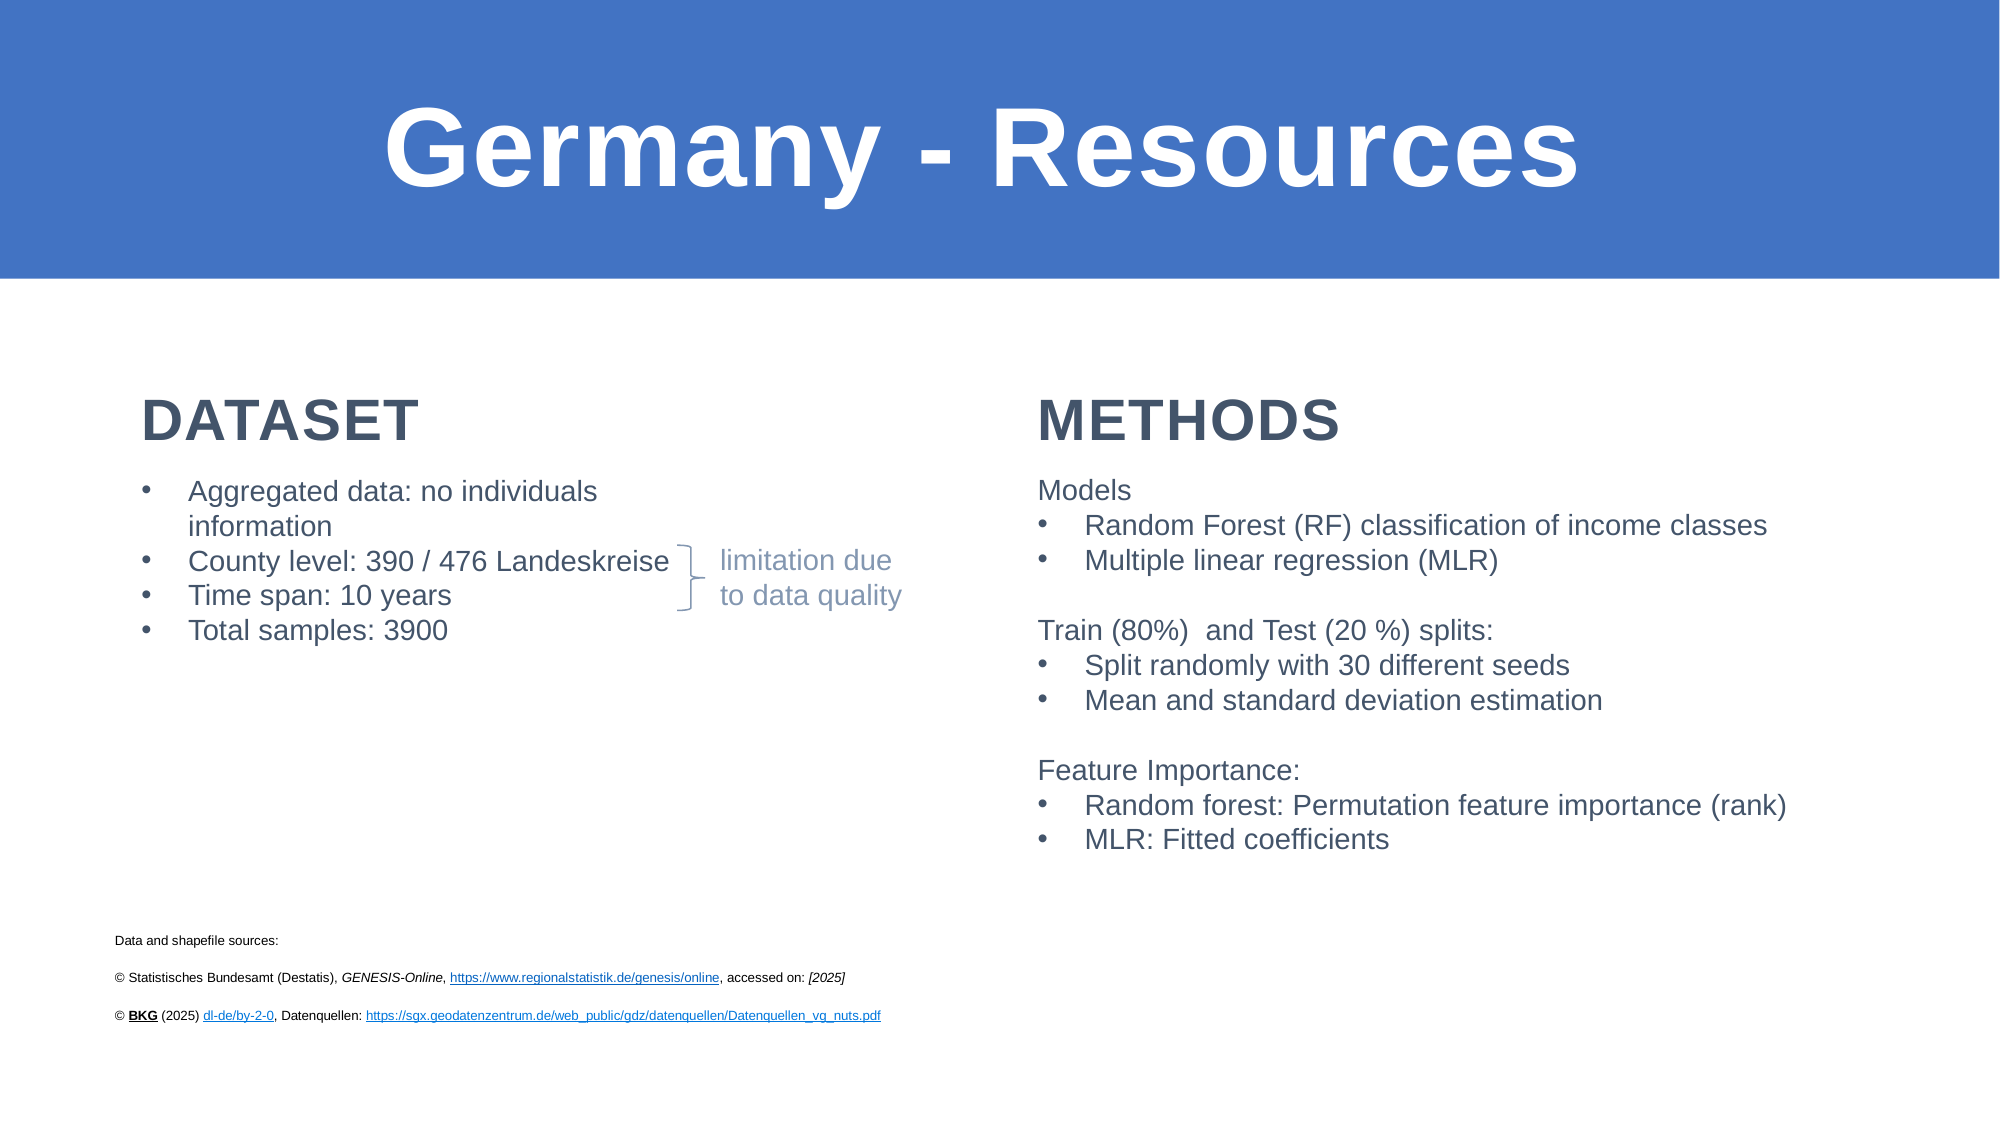

# Germany - Resources
Methods
Dataset
Models
Random Forest (RF) classification of income classes
Multiple linear regression (MLR)

Train (80%)  and Test (20 %) splits:
Split randomly with 30 different seeds
Mean and standard deviation estimation

Feature Importance:
Random forest: Permutation feature importance (rank)
MLR: Fitted coefficients

Aggregated data: no individuals information
County level: 390 / 476 Landeskreise
Time span: 10 years
Total samples: 3900

limitation due to data quality

Data and shapefile sources:
© Statistisches Bundesamt (Destatis), GENESIS-Online, https://www.regionalstatistik.de/genesis/online, accessed on: [2025]
© BKG (2025) dl-de/by-2-0, Datenquellen: https://sgx.geodatenzentrum.de/web_public/gdz/datenquellen/Datenquellen_vg_nuts.pdf